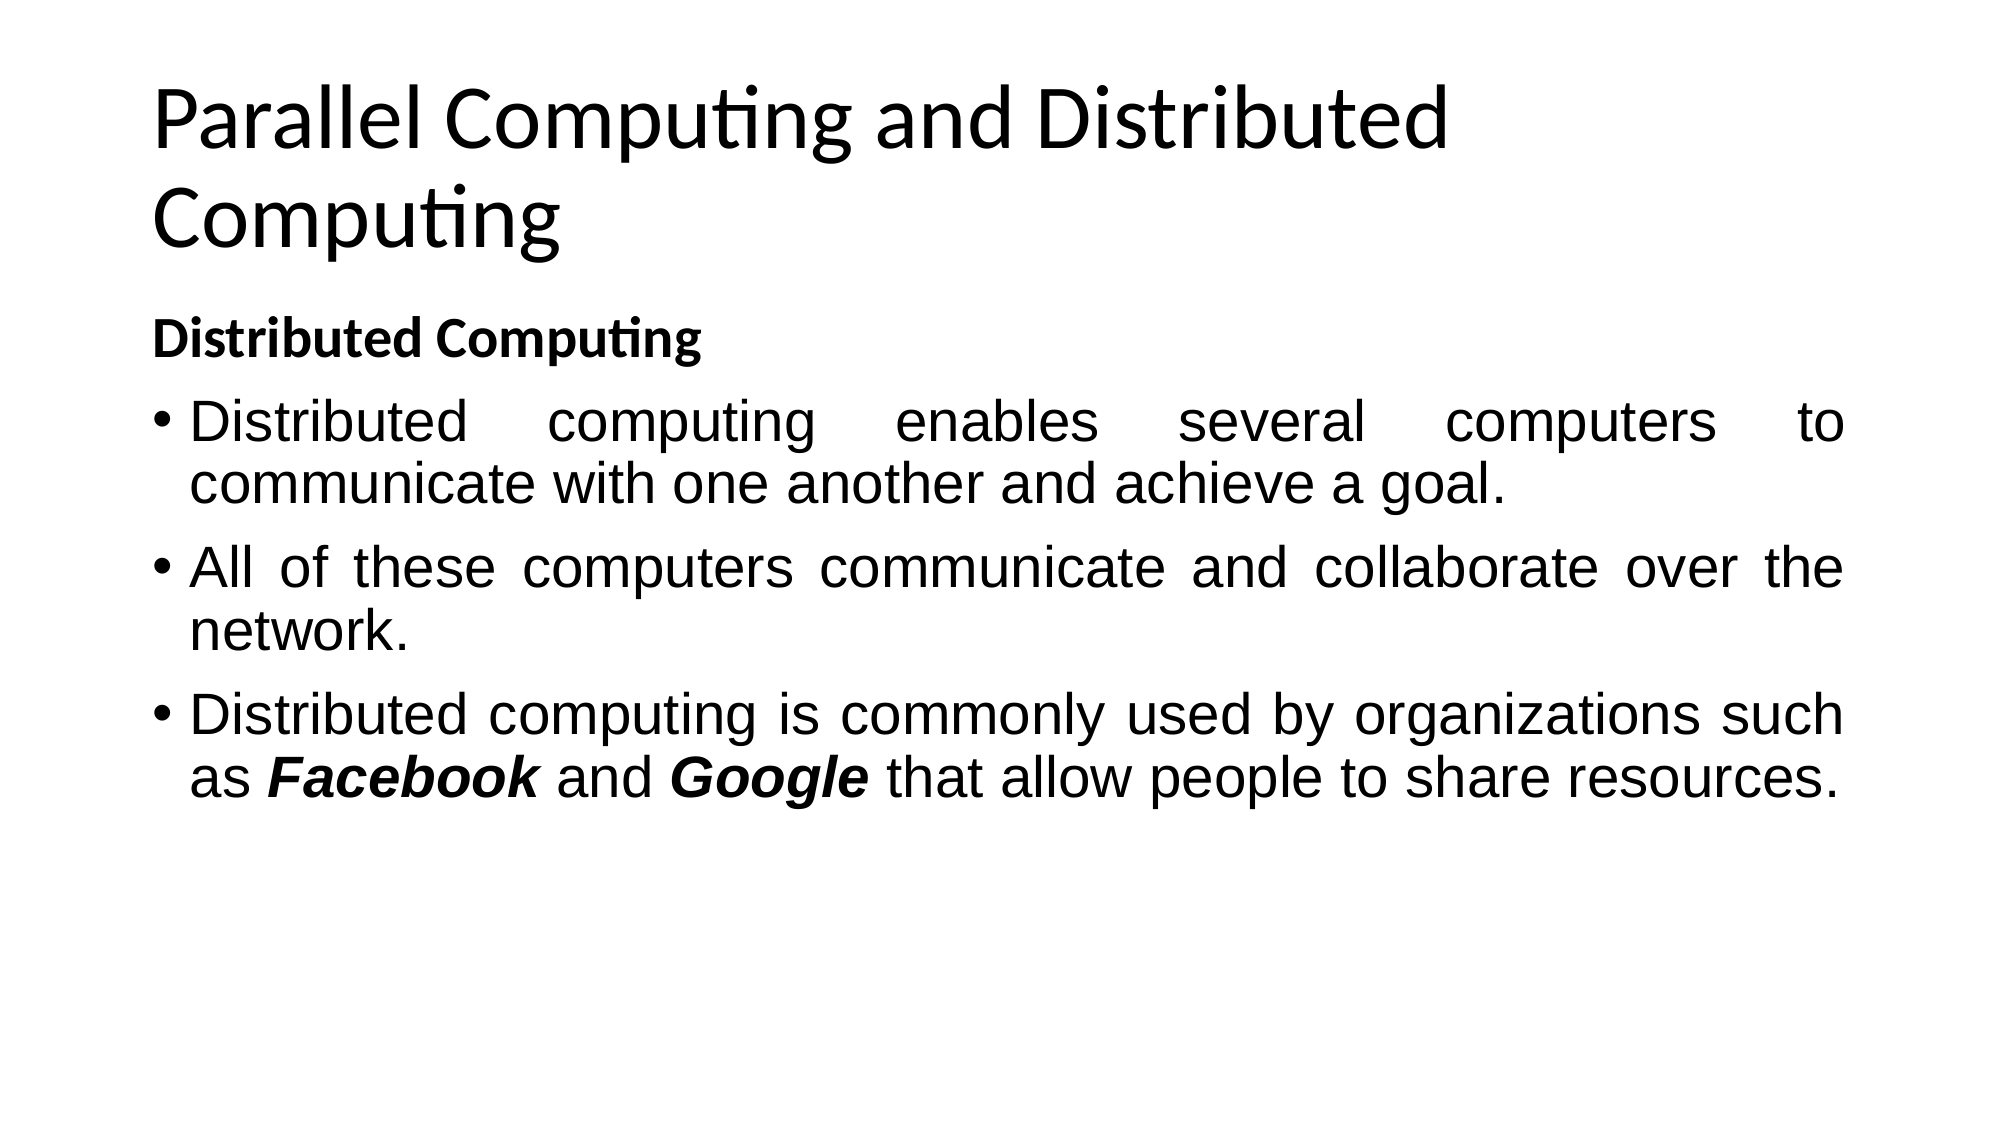

# Parallel Computing and Distributed Computing
Distributed Computing
Distributed computing enables several computers to communicate with one another and achieve a goal.
All of these computers communicate and collaborate over the network.
Distributed computing is commonly used by organizations such as Facebook and Google that allow people to share resources.